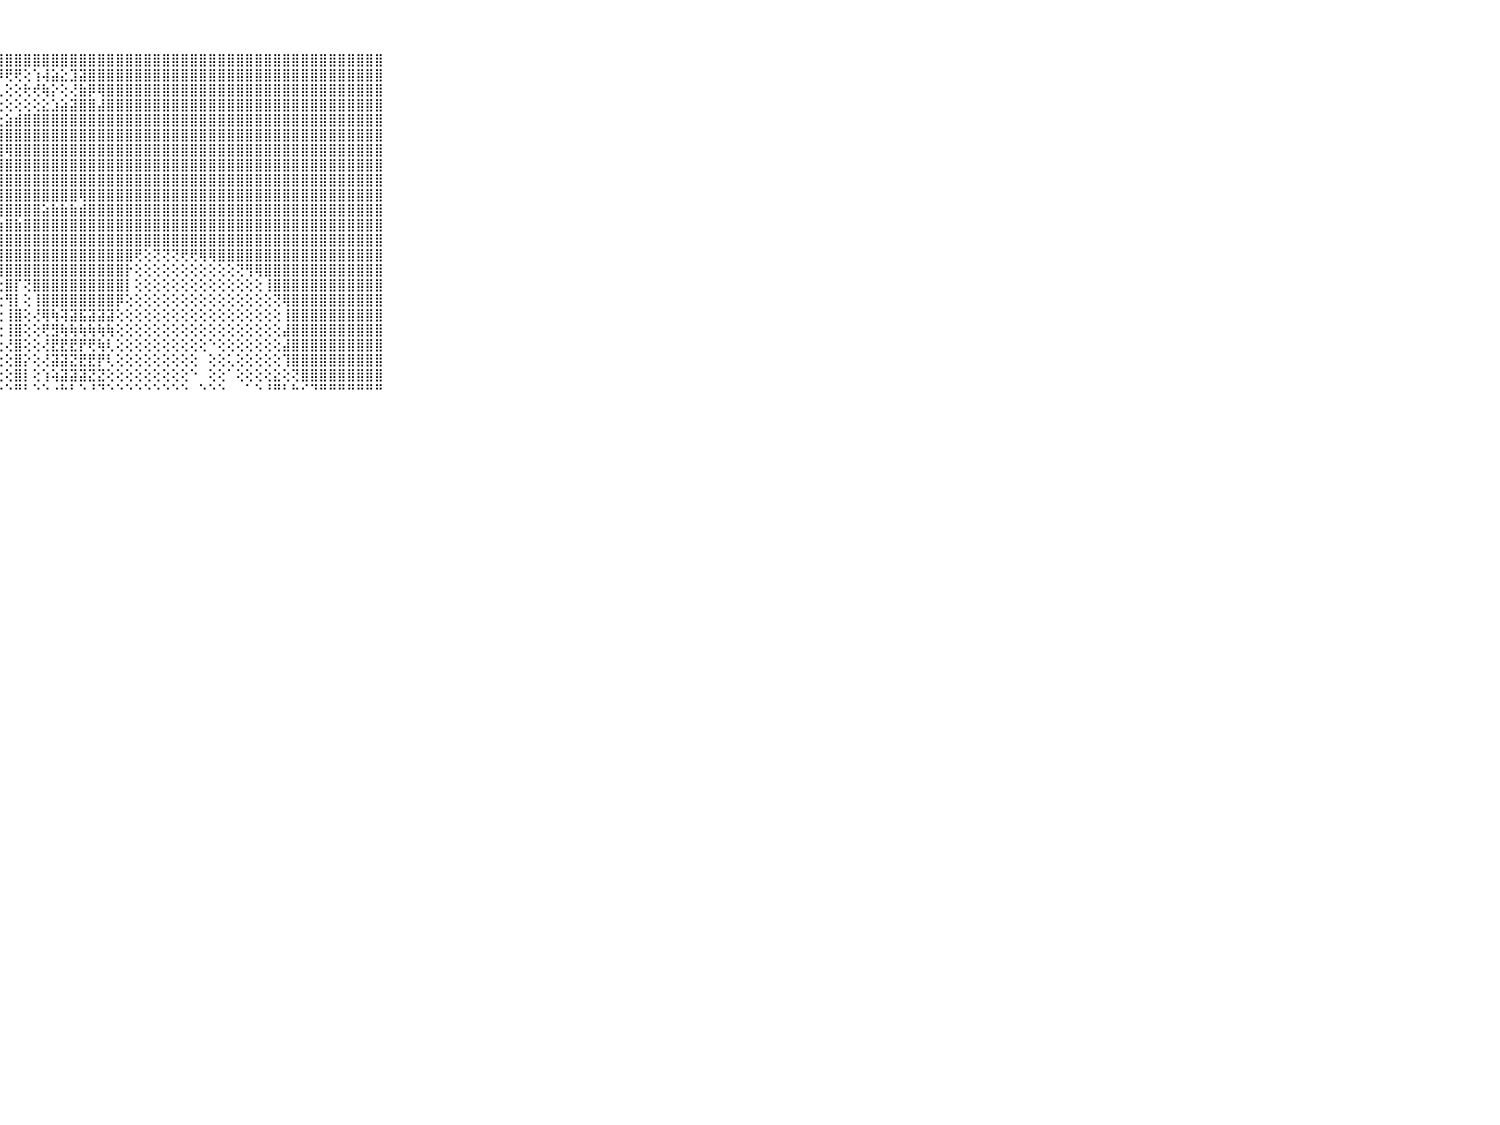

⠀⠀⠀⠀⠀⠀⠀⠀⠀⠀⠀⣿⣿⣿⣿⣿⣿⣿⣿⣿⣿⣿⣿⣿⣿⣿⣿⣿⣿⣿⣿⣿⣿⣿⣿⣿⣿⣿⣿⣿⣿⣿⣿⣿⣿⣿⣿⣿⣿⣿⣿⣿⣿⣿⣿⣿⣿⣿⣿⣿⣿⣿⣿⣿⣿⣿⣿⣿⣿⠀⠀⠀⠀⠀⠀⠀⠀⠀⠀⠀⠀
⠀⠀⠀⠀⠀⠀⠀⠀⠀⠀⠀⣿⣿⣿⣿⣿⣿⣿⣿⣿⣿⣿⣿⣿⣿⣿⣿⡿⢟⢟⢕⢱⢼⣵⣕⣹⣽⣿⣿⣿⣿⣿⣿⣿⣿⣿⣿⣿⣿⣿⣿⣿⣿⣿⣿⣿⣿⣿⣿⣿⣿⣿⣿⣿⣿⣿⣿⣿⣿⠀⠀⠀⠀⠀⠀⠀⠀⠀⠀⠀⠀
⠀⠀⠀⠀⠀⠀⠀⠀⠀⠀⠀⣿⣿⣿⣿⣿⣿⣿⣿⣿⣿⣿⣿⣿⣿⣿⢏⢅⢕⢕⢗⢞⢷⡕⢕⢜⣷⡿⢿⣿⣿⣿⣿⣿⣿⣿⣿⣿⣿⣿⣿⣿⣿⣿⣿⣿⣿⣿⣿⣿⣿⣿⣿⣿⣿⣿⣿⣿⣿⠀⠀⠀⠀⠀⠀⠀⠀⠀⠀⠀⠀
⠀⠀⠀⠀⠀⠀⠀⠀⠀⠀⠀⣿⣿⣿⣿⣿⣿⣿⣿⣿⣿⣿⣿⣿⣿⡇⢕⢕⢕⢕⢕⢕⣕⣱⣵⣽⣿⣿⣼⣿⣿⣿⣿⣿⣿⣿⣿⣿⣿⣿⣿⣿⣿⣿⣿⣿⣿⣿⣿⣿⣿⣿⣿⣿⣿⣿⣿⣿⣿⠀⠀⠀⠀⠀⠀⠀⠀⠀⠀⠀⠀
⠀⠀⠀⠀⠀⠀⠀⠀⠀⠀⠀⣿⣿⣿⣿⣿⣿⣿⣿⣿⣿⣿⣿⣿⣿⢕⢕⢕⣵⣾⣿⣿⣿⣿⣿⣿⣿⣿⣿⣿⣿⣿⣿⣿⣿⣿⣿⣿⣿⣿⣿⣿⣿⣿⣿⣿⣿⣿⣿⣿⣿⣿⣿⣿⣿⣿⣿⣿⣿⠀⠀⠀⠀⠀⠀⠀⠀⠀⠀⠀⠀
⠀⠀⠀⠀⠀⠀⠀⠀⠀⠀⠀⣿⣿⣿⣿⣿⣿⣿⣿⣿⣿⣿⣿⣿⣿⣷⢕⢸⣿⣿⣿⣿⣿⣿⣿⣿⣿⣿⣿⣿⣿⣿⣿⣿⣿⣿⣿⣿⣿⣿⣿⣿⣿⣿⣿⣿⣿⣿⣿⣿⣿⣿⣿⣿⣿⣿⣿⣿⣿⠀⠀⠀⠀⠀⠀⠀⠀⠀⠀⠀⠀
⠀⠀⠀⠀⠀⠀⠀⠀⠀⠀⠀⣿⣿⣿⣿⣿⣿⣿⣿⣿⣿⣿⣿⣿⣿⣿⣱⢼⢿⣿⣿⣿⣿⣿⣿⣿⣿⣿⣿⣿⣿⣿⣿⣿⣿⣿⣿⣿⣿⣿⣿⣿⣿⣿⣿⣿⣿⣿⣿⣿⣿⣿⣿⣿⣿⣿⣿⣿⣿⠀⠀⠀⠀⠀⠀⠀⠀⠀⠀⠀⠀
⠀⠀⠀⠀⠀⠀⠀⠀⠀⠀⠀⣿⣿⣿⣿⣿⣿⣿⣿⣿⣿⣿⣿⣿⣿⣷⣿⣿⣿⣿⣿⣿⣿⣿⣿⣿⣿⣿⣿⣿⣿⣿⣿⣿⣿⣿⣿⣿⣿⣿⣿⣿⣿⣿⣿⣿⣿⣿⣿⣿⣿⣿⣿⣿⣿⣿⣿⣿⣿⠀⠀⠀⠀⠀⠀⠀⠀⠀⠀⠀⠀
⠀⠀⠀⠀⠀⠀⠀⠀⠀⠀⠀⣿⣿⣿⣿⣿⣿⣿⣿⣿⣿⣿⣿⣿⣿⣿⣿⣿⣿⣿⣿⣿⣿⣿⣿⣿⣿⣿⣿⣿⣿⣿⣿⣿⣿⣿⣿⣿⣿⣿⣿⣿⣿⣿⣿⣿⣿⣿⣿⣿⣿⣿⣿⣿⣿⣿⣿⣿⣿⠀⠀⠀⠀⠀⠀⠀⠀⠀⠀⠀⠀
⠀⠀⠀⠀⠀⠀⠀⠀⠀⠀⠀⣿⣿⣿⣿⣿⣿⣿⣿⣿⣿⣿⣿⣿⣿⣿⣿⣿⣿⣿⣿⣿⣿⣿⣿⣿⢿⣿⣿⣿⣿⣿⣿⣿⣿⣿⣿⣿⣿⣿⣿⣿⣿⣿⣿⣿⣿⣿⣿⣿⣿⣿⣿⣿⣿⣿⣿⣿⣿⠀⠀⠀⠀⠀⠀⠀⠀⠀⠀⠀⠀
⠀⠀⠀⠀⠀⠀⠀⠀⠀⠀⠀⣿⣿⣿⣿⣿⣿⣿⣿⣿⣿⣿⣿⣿⣿⣿⣿⣿⣿⣿⣿⣿⣵⣷⣷⣷⣾⣿⣿⣿⣿⣿⣿⣿⣿⣿⣿⣿⣿⣿⣿⣿⣿⣿⣿⣿⣿⣿⣿⣿⣿⣿⣿⣿⣿⣿⣿⣿⣿⠀⠀⠀⠀⠀⠀⠀⠀⠀⠀⠀⠀
⠀⠀⠀⠀⠀⠀⠀⠀⠀⠀⠀⣿⣿⣿⣿⣿⣿⣿⣿⣿⣿⣿⣿⣿⣿⣿⣧⣷⣿⣷⣿⣿⣿⣿⣿⣿⣿⣿⣿⣿⣿⣿⣿⣿⣿⣿⣿⣿⣿⣿⣿⣿⣿⣿⣿⣿⣿⣿⣿⣿⣿⣿⣿⣿⣿⣿⣿⣿⣿⠀⠀⠀⠀⠀⠀⠀⠀⠀⠀⠀⠀
⠀⠀⠀⠀⠀⠀⠀⠀⠀⠀⠀⣿⣿⣿⣿⣿⣿⣿⣿⣿⣿⣿⣿⣿⣿⣿⣿⣿⣿⣿⣿⣿⣿⣿⣿⣿⣿⣿⣿⣿⣿⣿⣿⣿⣿⣿⣿⣿⣿⣿⣿⣿⣿⣿⣿⣿⣿⣿⣿⣿⣿⣿⣿⣿⣿⣿⣿⣿⣿⠀⠀⠀⠀⠀⠀⠀⠀⠀⠀⠀⠀
⠀⠀⠀⠀⠀⠀⠀⠀⠀⠀⠀⣿⣿⣿⣿⣿⣿⣿⣿⣿⣿⣿⣿⣿⣿⣿⣿⣿⣿⣿⣿⣿⣿⣿⣿⣿⣿⣿⣿⣿⣿⣿⢟⢕⢝⢝⢝⢟⢟⢿⢿⣿⣿⣿⣿⣿⣿⣿⣿⣿⣿⣿⣿⣿⣿⣿⣿⣿⣿⠀⠀⠀⠀⠀⠀⠀⠀⠀⠀⠀⠀
⠀⠀⠀⠀⠀⠀⠀⠀⠀⠀⠀⣿⣿⣿⣿⣿⣿⣿⣿⣿⣿⣿⣿⣿⣿⡿⢟⢿⣿⣿⣿⣿⣿⣿⣿⣿⣿⣿⣿⣿⣿⡗⢕⢕⢕⢕⢕⢕⢕⢕⢕⢕⢕⢝⢻⢿⣿⣿⣿⣿⣿⣿⣿⣿⣿⣿⣿⣿⣿⠀⠀⠀⠀⠀⠀⠀⠀⠀⠀⠀⠀
⠀⠀⠀⠀⠀⠀⠀⠀⠀⠀⠀⣿⣿⣿⣿⣿⣿⣿⣿⣿⣿⣿⡿⢏⠑⠅⠐⢕⣿⡏⢝⣿⣿⣿⣿⣿⣿⣿⣿⣿⣿⡇⢕⢕⢕⢕⢕⢕⢕⢕⢕⢕⢕⢕⢕⢕⢸⣿⣿⣿⣿⣿⣿⣿⣿⣿⣿⣿⣿⠀⠀⠀⠀⠀⠀⠀⠀⠀⠀⠀⠀
⠀⠀⠀⠀⠀⠀⠀⠀⠀⠀⠀⣿⣟⣿⣿⣿⣿⣿⣿⡿⢟⢕⢅⢐⢀⢄⢔⢕⢻⡇⢕⢸⣿⣿⣿⣿⣿⣿⣿⣿⡿⢕⢕⢕⢕⢕⢕⢕⢕⢕⢕⢕⢕⢕⢕⢕⢕⢝⢿⣿⣿⣿⣿⣿⣿⣿⣿⣿⣿⠀⠀⠀⠀⠀⠀⠀⠀⠀⠀⠀⠀
⠀⠀⠀⠀⠀⠀⠀⠀⠀⠀⠀⣿⣿⣿⣿⣿⣿⣿⡿⢕⢕⢑⢕⢕⢕⢕⢕⢕⢸⣿⢕⢜⢿⢷⢽⣽⣯⣽⣽⣽⢕⢕⢕⢕⢕⢕⢕⢕⢕⢕⢕⢕⢕⢕⢕⢕⢕⢕⢸⣿⣿⣿⣿⣿⣿⣿⣿⣿⣿⠀⠀⠀⠀⠀⠀⠀⠀⠀⠀⠀⠀
⠀⠀⠀⠀⠀⠀⠀⠀⠀⠀⠀⢿⢇⣿⣿⣿⣿⣿⣷⠕⢕⢕⢕⢕⢕⢕⢕⢕⢸⣿⢕⢕⢟⣻⢷⢷⢷⢷⢷⢷⢕⢕⢕⢕⢕⢕⢕⢕⢕⢕⢕⢕⢕⢕⢕⢕⢕⢕⣼⣿⣿⣿⣿⣿⣿⣿⣿⣿⣿⠀⠀⠀⠀⠀⠀⠀⠀⠀⠀⠀⠀
⠀⠀⠀⠀⠀⠀⠀⠀⠀⠀⠀⢕⢕⣿⣿⣿⣿⣿⢏⠀⠀⢕⢕⢕⢕⢕⢕⢕⢜⣿⢕⢕⢜⣟⣟⣟⡟⢟⢷⢇⢕⢕⢕⢕⢕⢕⢕⢕⢕⢕⠑⢕⢕⢕⢕⢕⢕⢕⣼⣿⣿⣿⣿⣿⣿⣿⣿⣿⣿⠀⠀⠀⠀⠀⠀⠀⠀⠀⠀⠀⠀
⠀⠀⠀⠀⠀⠀⠀⠀⠀⠀⠀⣷⣿⣿⣿⣿⣿⡇⢕⠑⠀⢕⢕⢕⢕⢕⢕⢕⢕⣿⡕⢕⢜⣽⣽⣝⣟⣟⡟⢇⢕⢕⢕⢕⢕⢕⢕⢕⢕⠀⢕⢕⢅⢕⢕⢕⢕⢕⢹⣿⣿⣿⣿⣿⣿⣿⣿⣿⣿⠀⠀⠀⠀⠀⠀⠀⠀⠀⠀⠀⠀
⠀⠀⠀⠀⠀⠀⠀⠀⠀⠀⠀⣿⣿⣿⣿⣿⣿⢏⠑⢕⠀⢕⢕⢕⢕⢕⢕⢕⢕⣿⡇⢕⢱⢵⣽⣽⣽⣝⣝⢕⢕⢕⢕⢕⢕⢕⢕⢕⠑⠀⢕⢕⠁⢕⢕⢕⢕⣕⢕⢝⣿⣿⣿⣿⣿⣿⣿⣿⣿⠀⠀⠀⠀⠀⠀⠀⠀⠀⠀⠀⠀
⠀⠀⠀⠀⠀⠀⠀⠀⠀⠀⠀⠛⠛⠛⠛⠛⠛⠑⠑⠑⠐⠑⠑⠑⠑⠑⠑⠑⠑⠛⠃⠑⠑⠐⠓⠃⠑⠘⠙⠑⠑⠑⠑⠑⠑⠑⠑⠑⠀⠑⠑⠑⠀⠀⠁⠑⠘⠛⠃⠓⠊⠙⠛⠛⠛⠛⠛⠛⠛⠀⠀⠀⠀⠀⠀⠀⠀⠀⠀⠀⠀